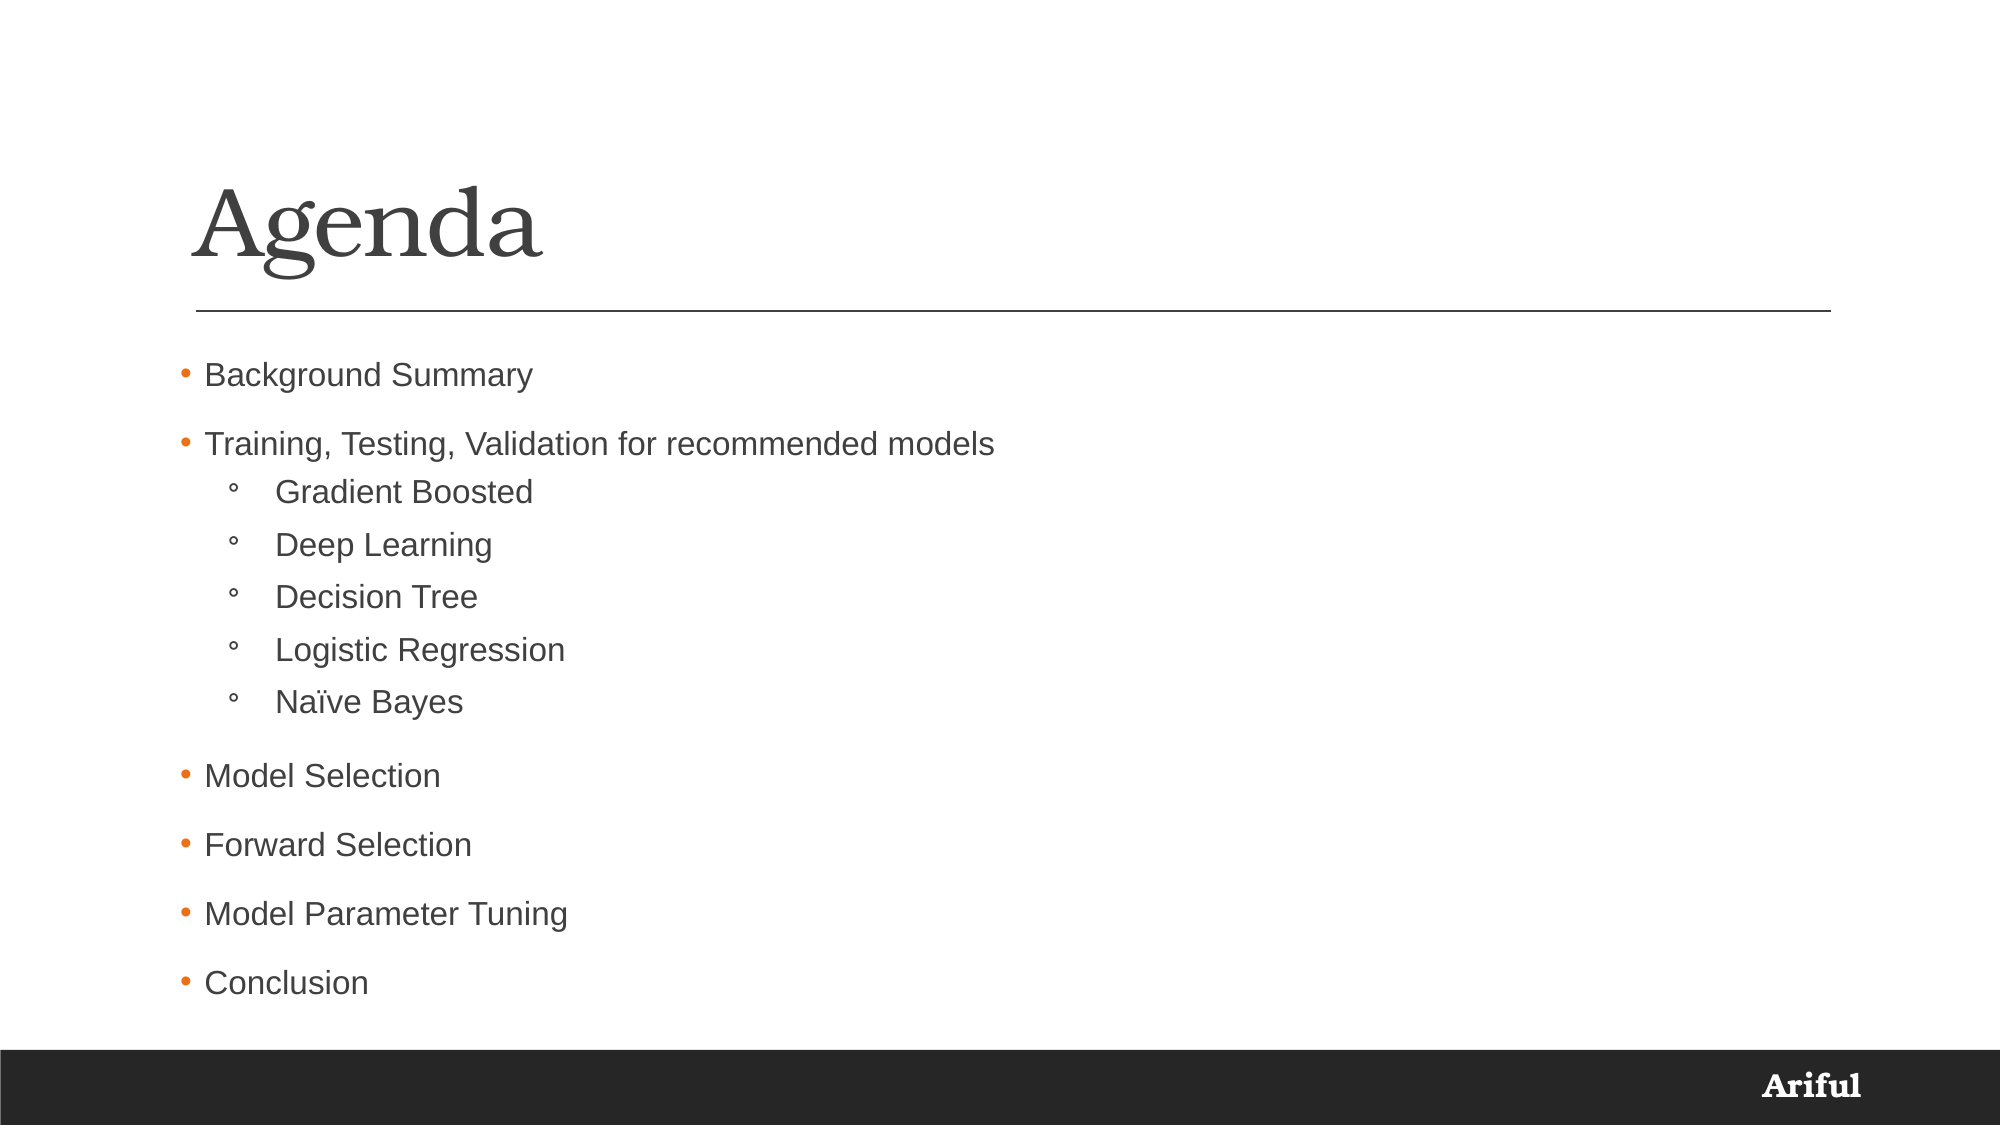

# Agenda
 Background Summary
 Training, Testing, Validation for recommended models
Gradient Boosted
Deep Learning
Decision Tree
Logistic Regression
Naïve Bayes
 Model Selection
 Forward Selection
 Model Parameter Tuning
 Conclusion
Ariful